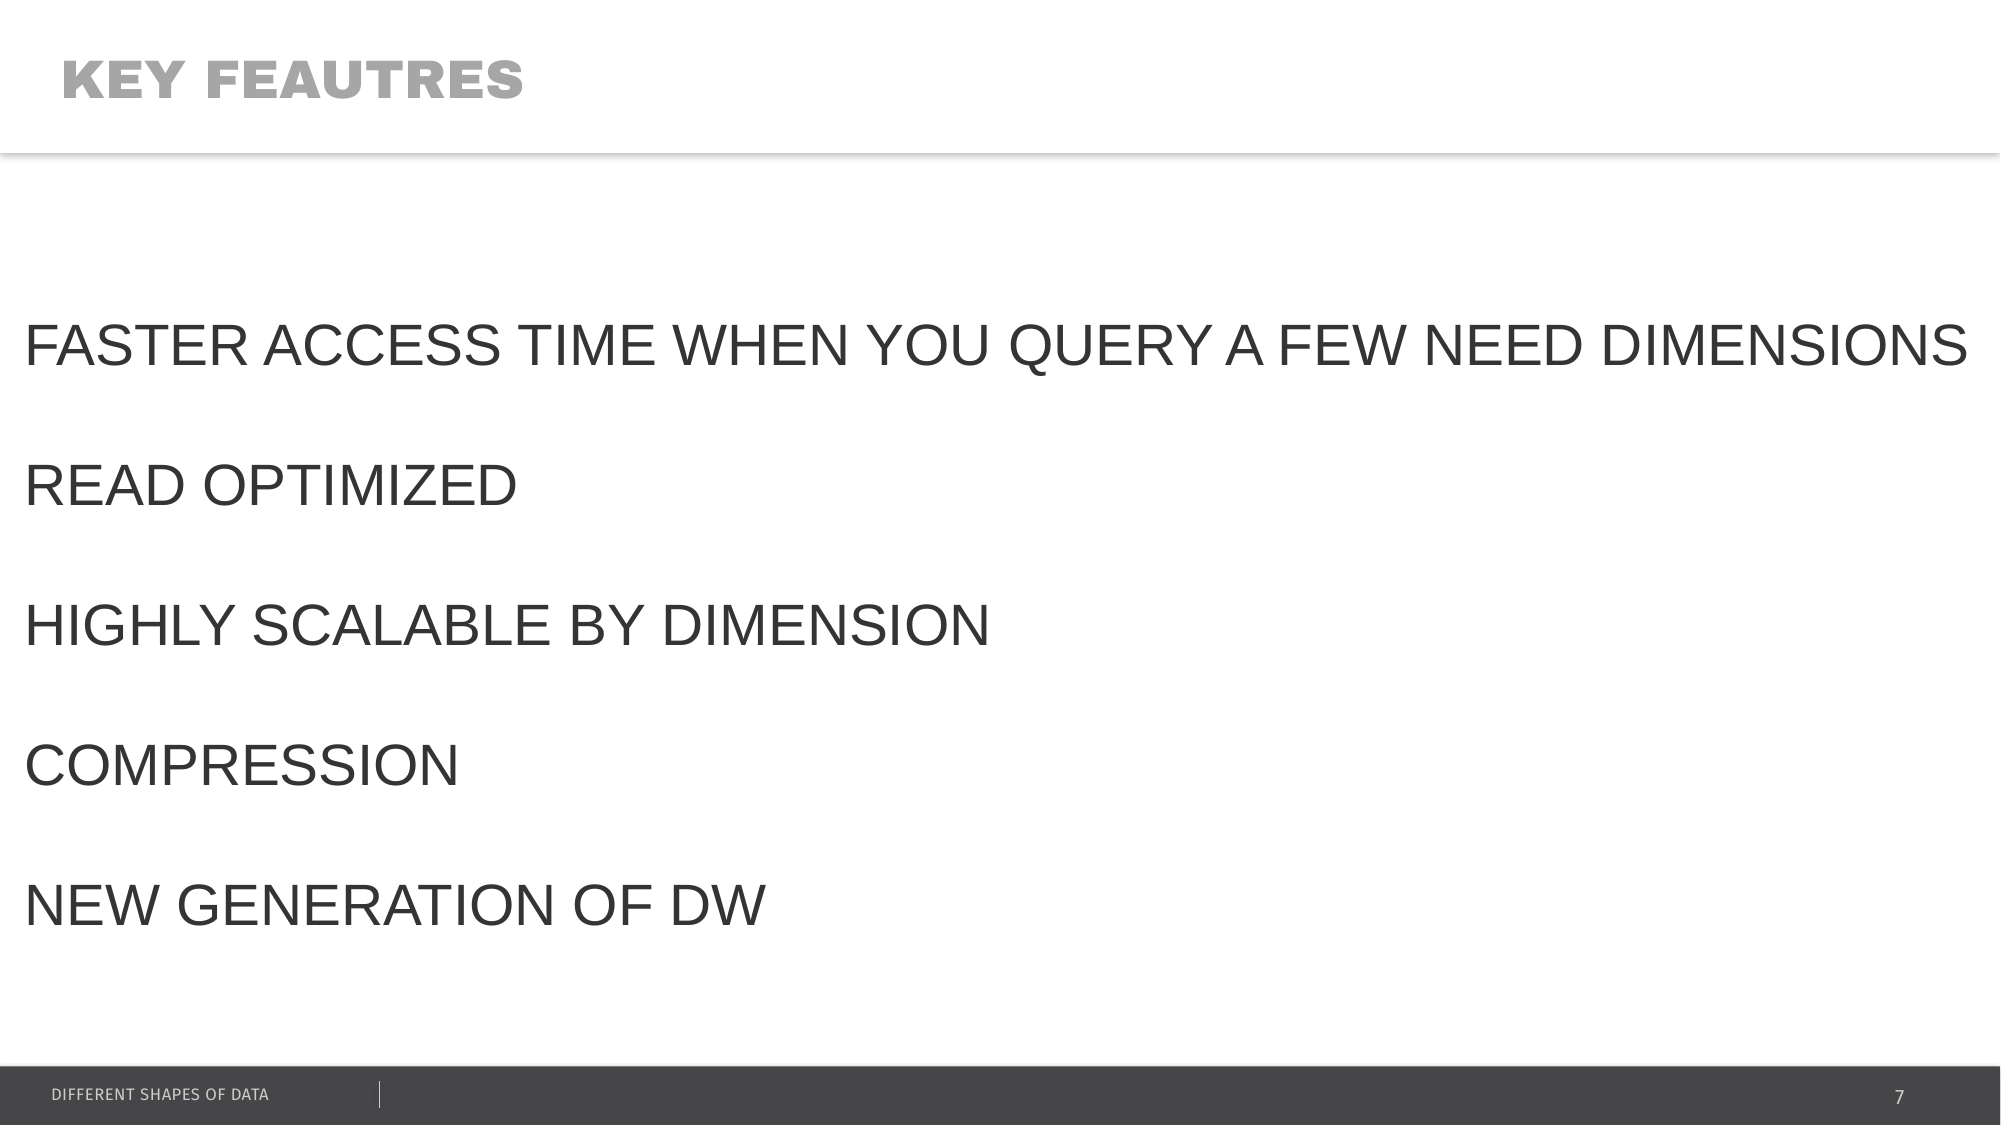

KEY FEAUTRES
FASTER ACCESS TIME WHEN YOU QUERY A FEW NEED DIMENSIONS
READ OPTIMIZED
HIGHLY SCALABLE BY DIMENSION
COMPRESSION
NEW GENERATION OF DW